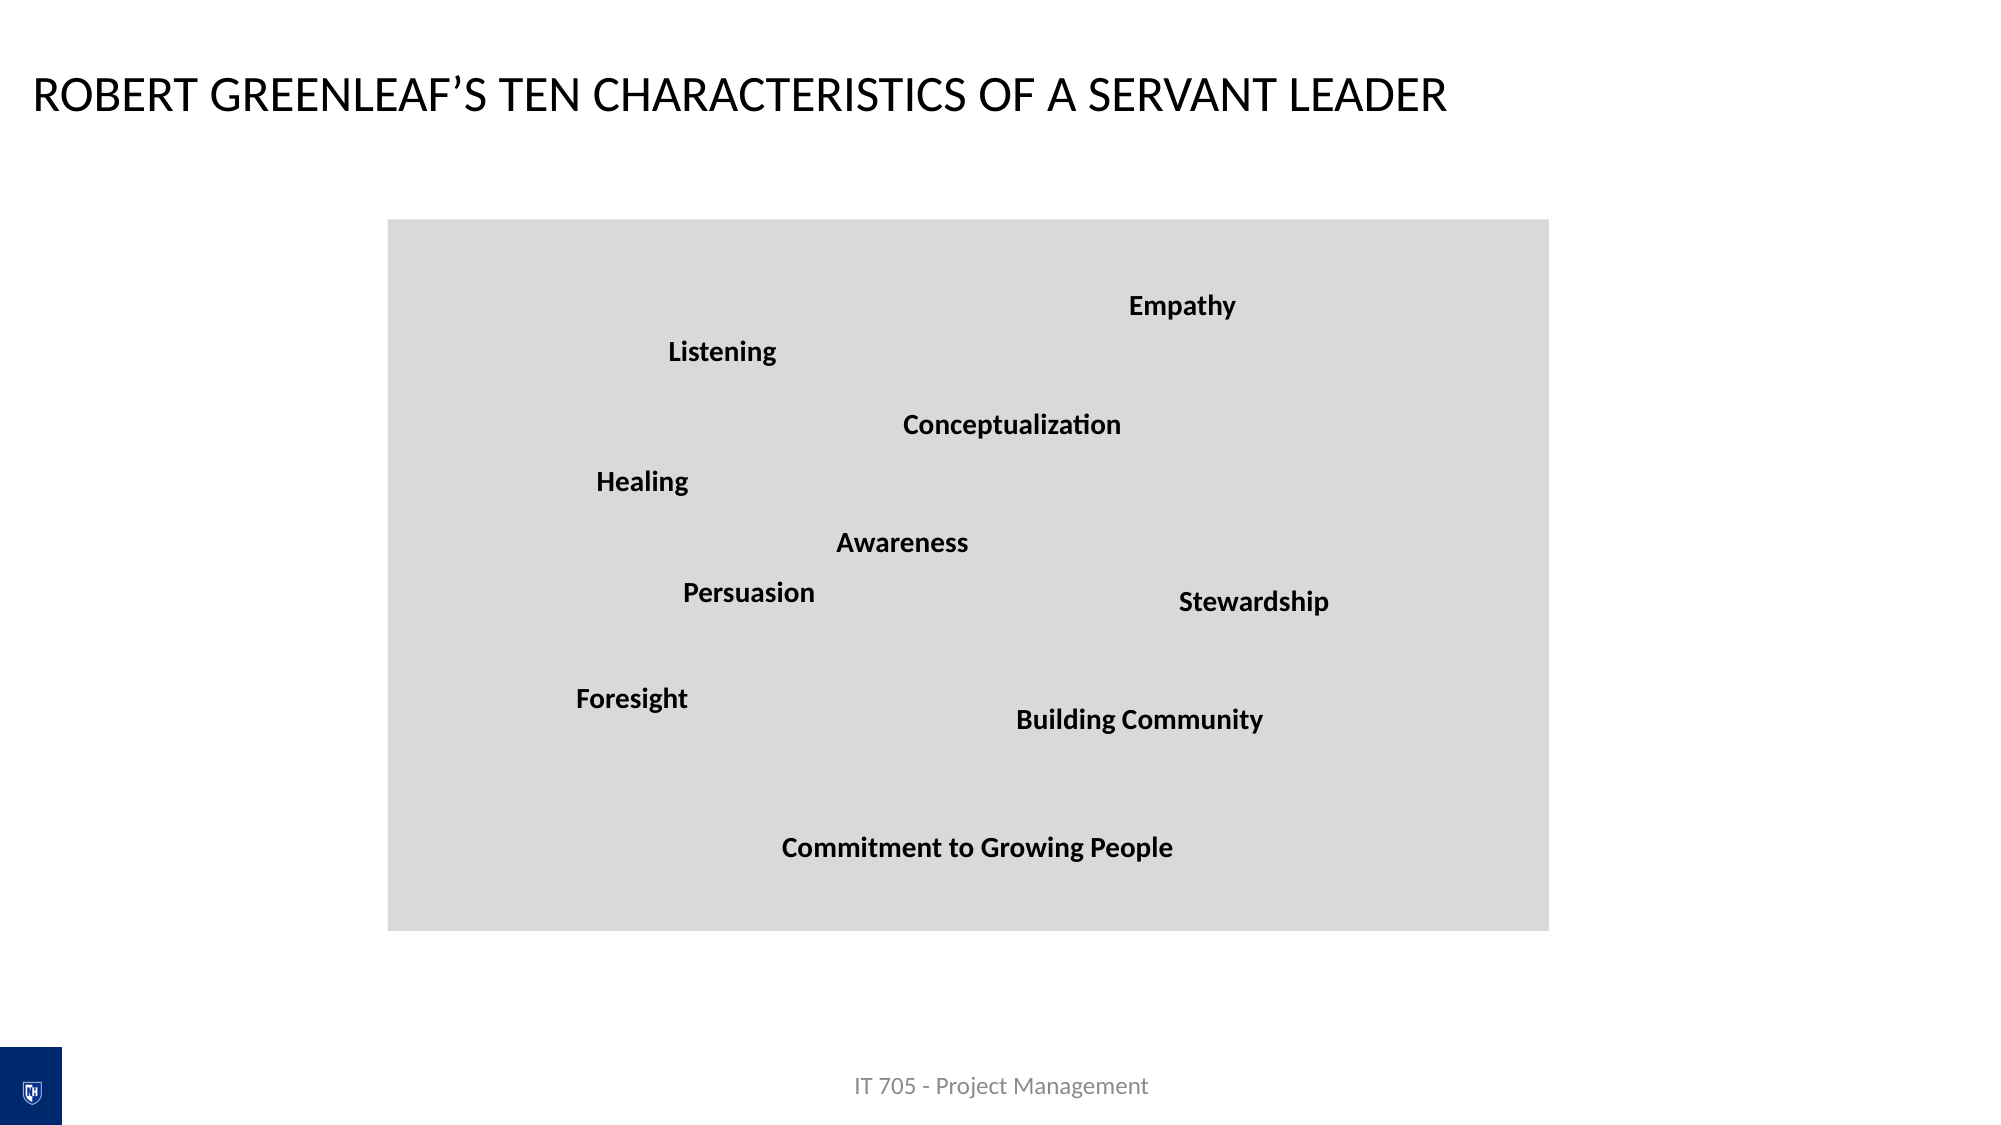

ROBERT GREENLEAF’S TEN CHARACTERISTICS OF A SERVANT LEADER

Empathy
Listening
Conceptualization
Healing
Awareness
Persuasion
Stewardship
Foresight
Building Community
Commitment to Growing People
IT 705 - Project Management